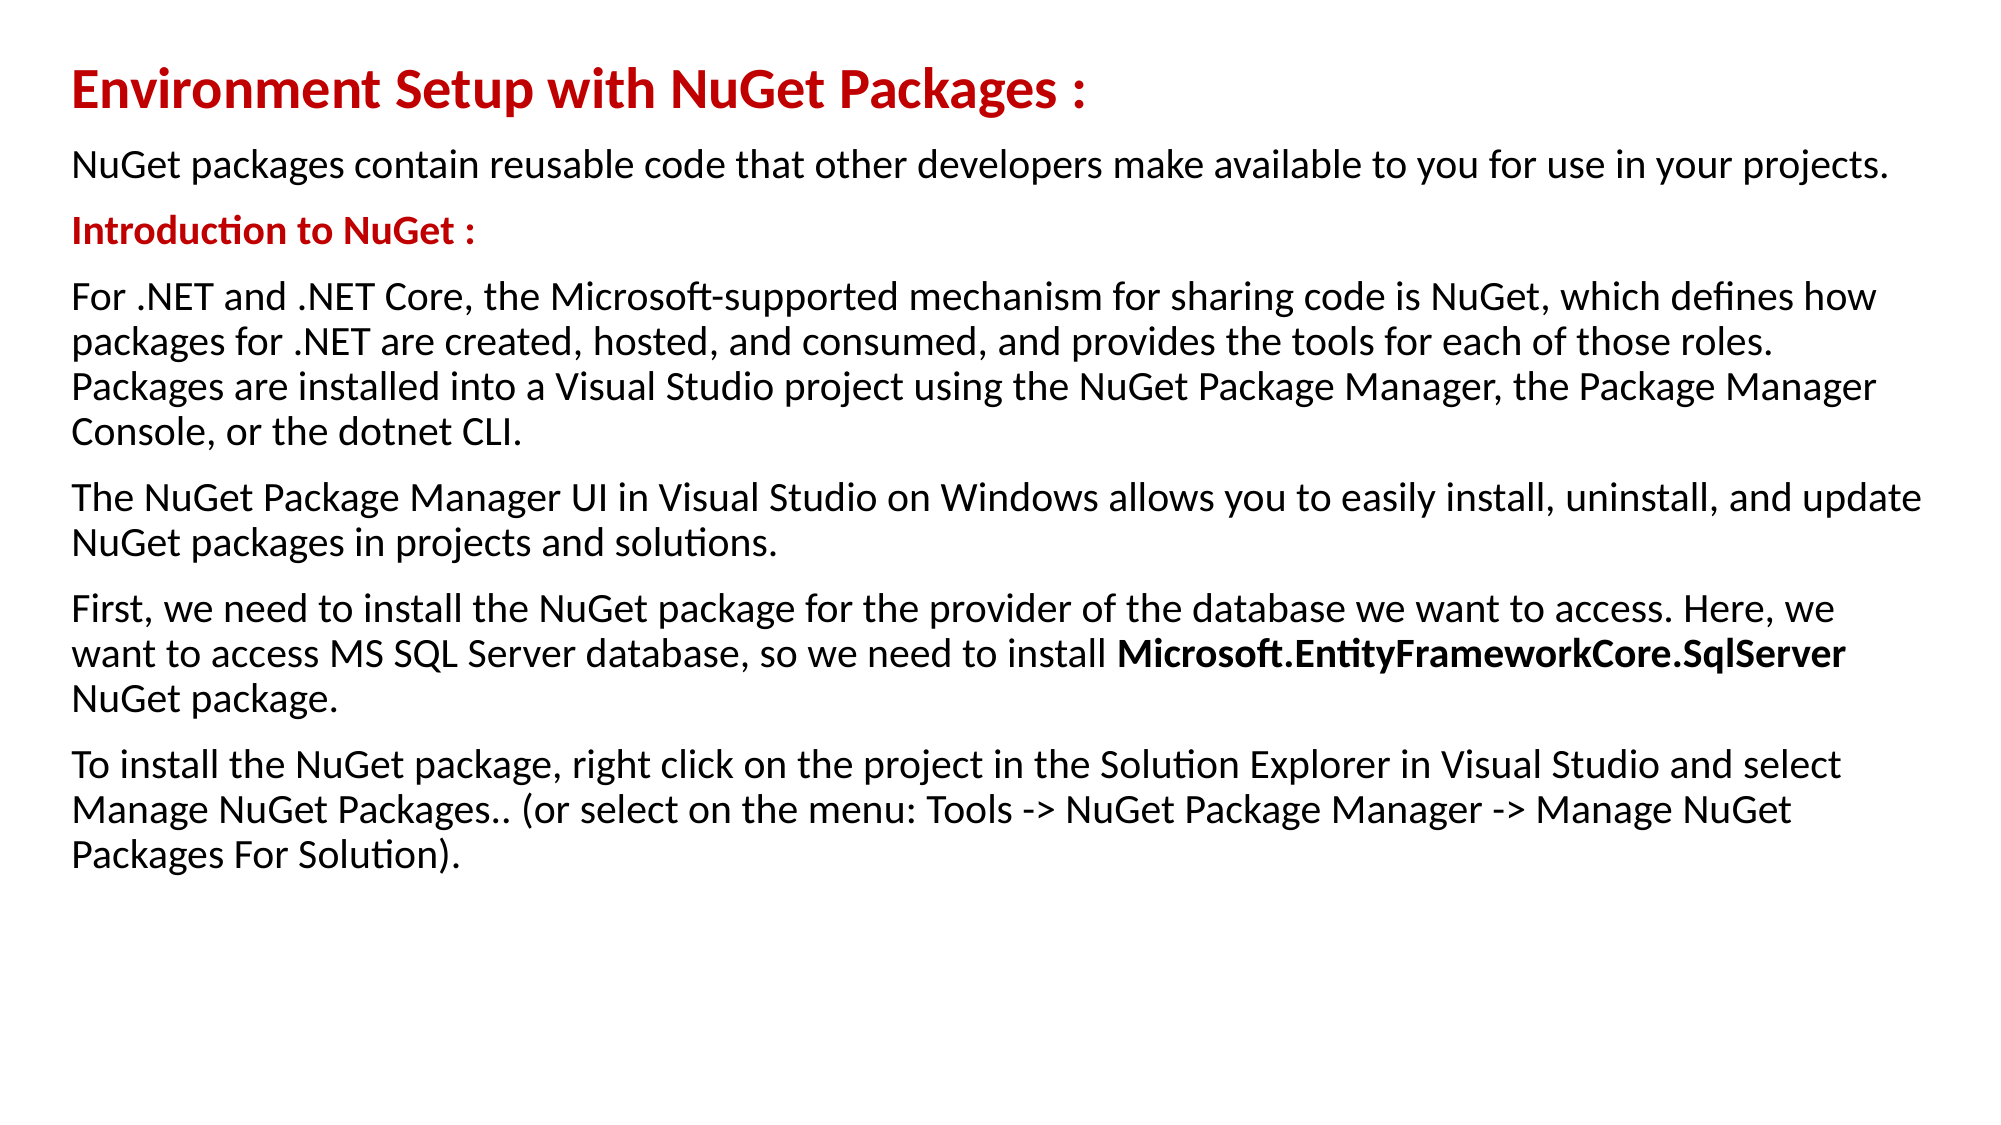

Environment Setup with NuGet Packages :
NuGet packages contain reusable code that other developers make available to you for use in your projects.
Introduction to NuGet :
For .NET and .NET Core, the Microsoft-supported mechanism for sharing code is NuGet, which defines how packages for .NET are created, hosted, and consumed, and provides the tools for each of those roles. Packages are installed into a Visual Studio project using the NuGet Package Manager, the Package Manager Console, or the dotnet CLI.
The NuGet Package Manager UI in Visual Studio on Windows allows you to easily install, uninstall, and update NuGet packages in projects and solutions.
First, we need to install the NuGet package for the provider of the database we want to access. Here, we want to access MS SQL Server database, so we need to install Microsoft.EntityFrameworkCore.SqlServer NuGet package.
To install the NuGet package, right click on the project in the Solution Explorer in Visual Studio and select Manage NuGet Packages.. (or select on the menu: Tools -> NuGet Package Manager -> Manage NuGet Packages For Solution).